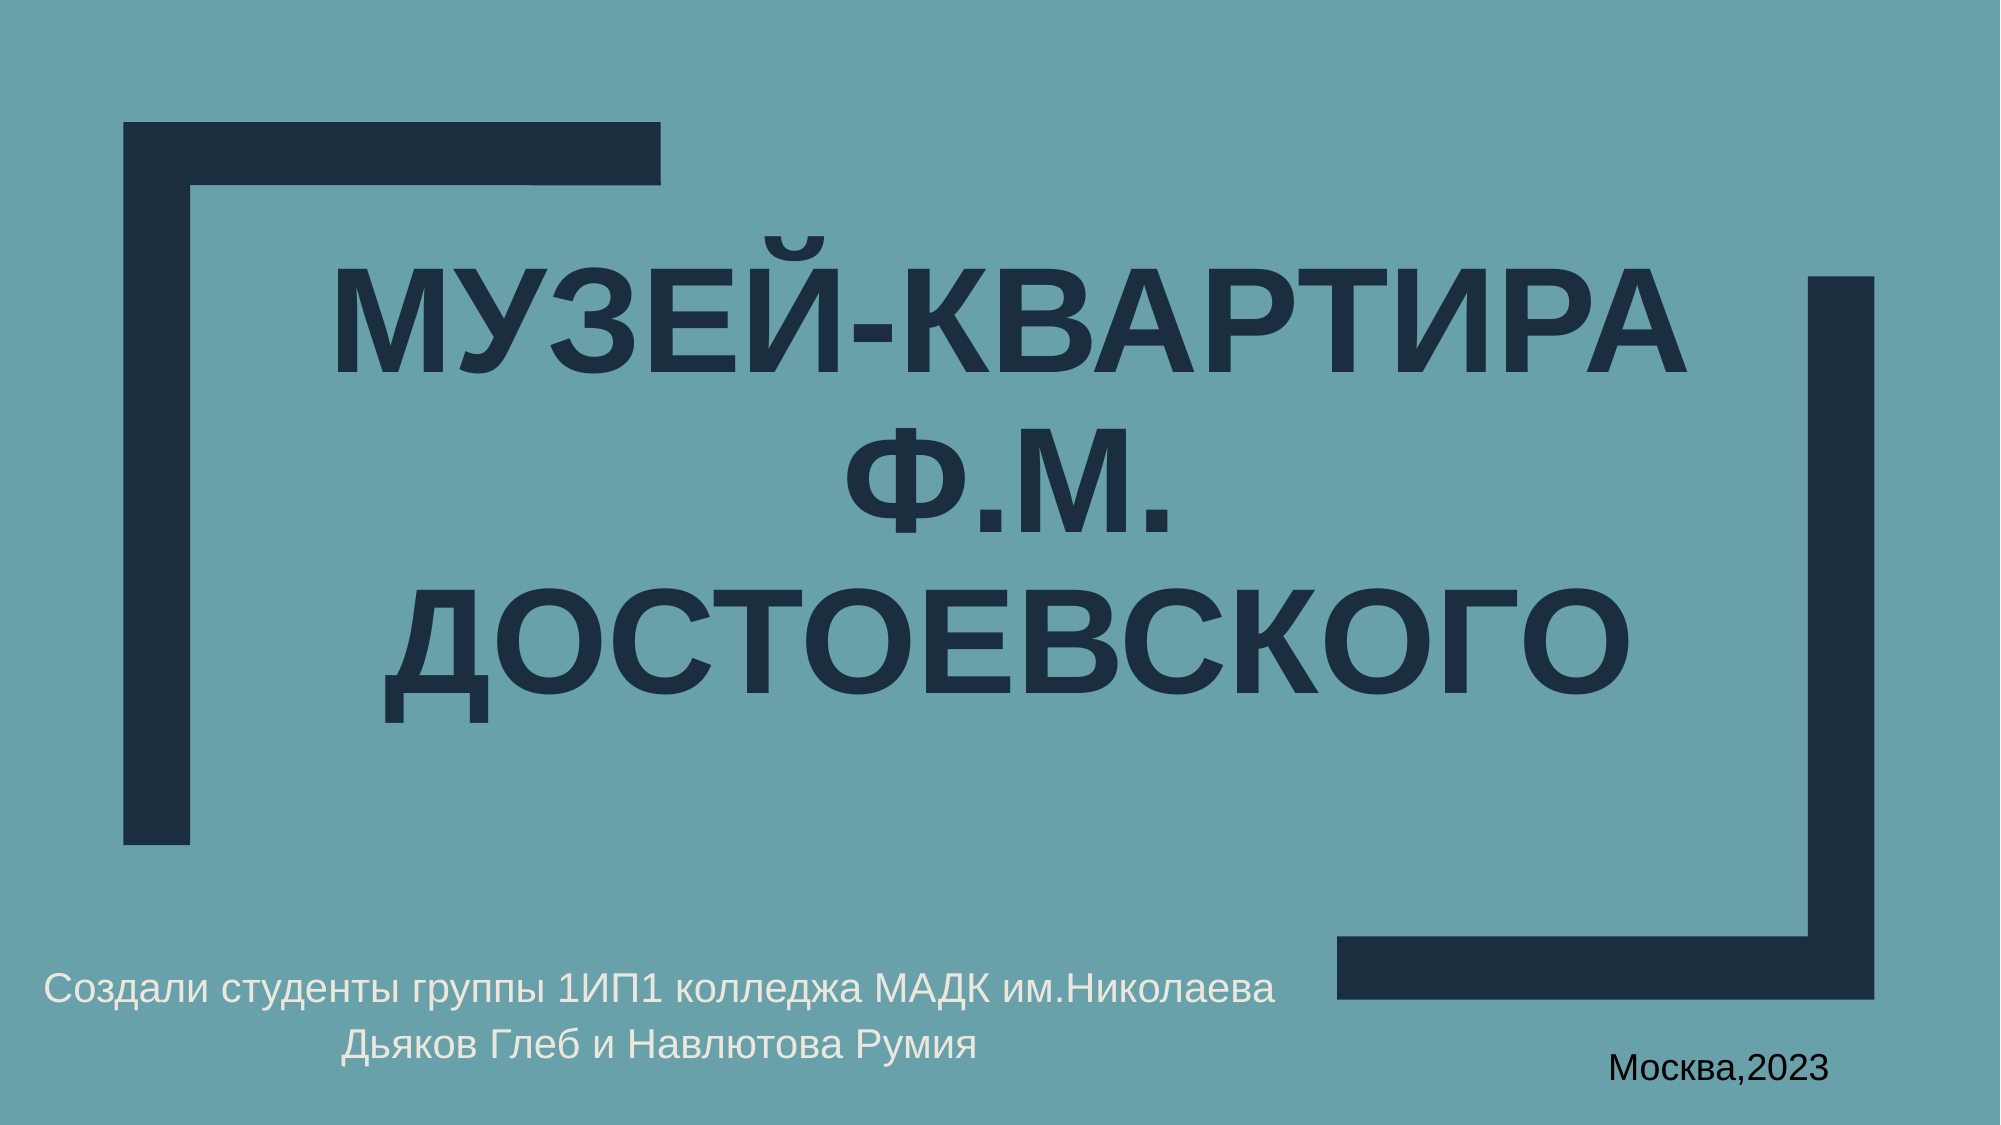

# Музей-квартира Ф.м. достоевского
Создали студенты группы 1ИП1 колледжа МАДК им.Николаева
Дьяков Глеб и Навлютова Румия
Москва,2023